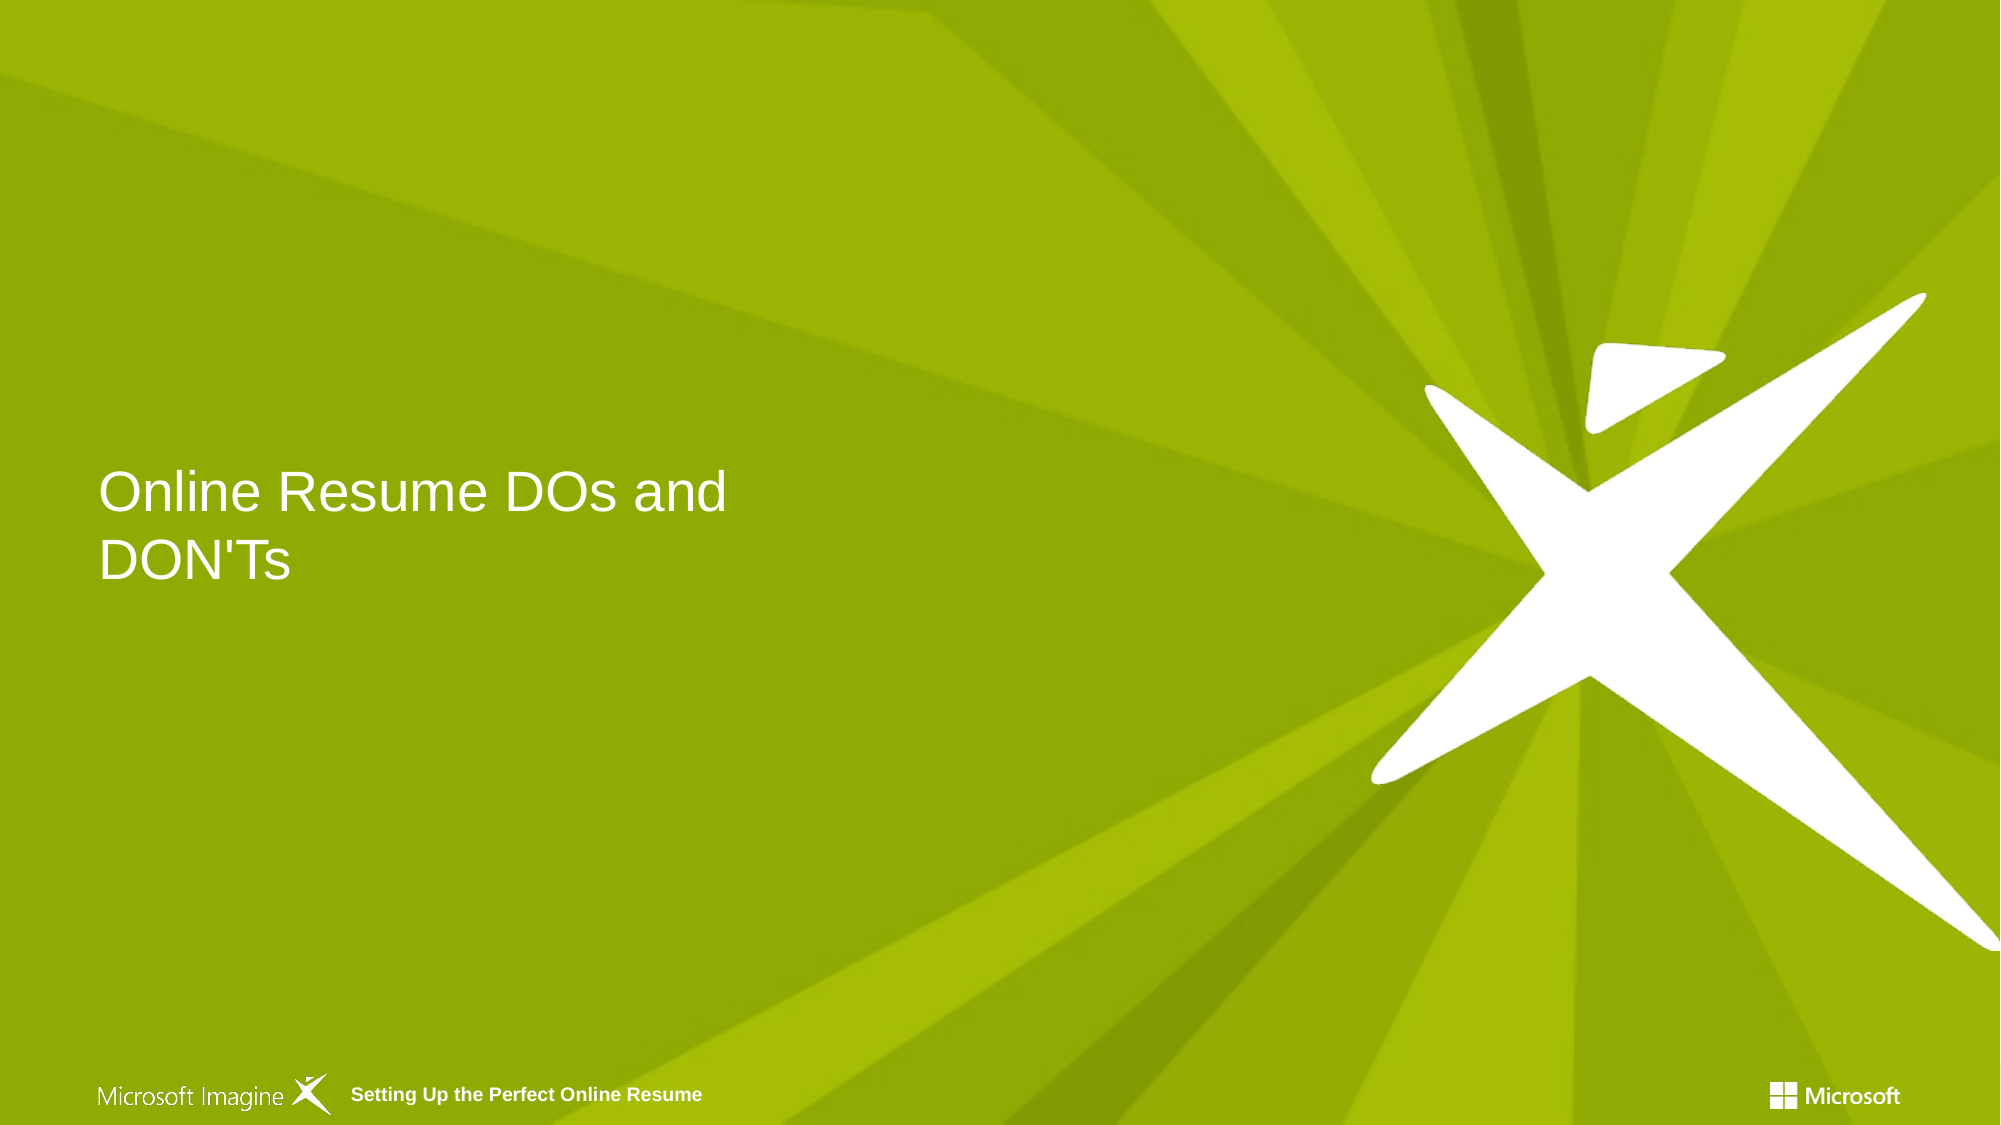

Online Resume DOs and DON'Ts
Setting Up the Perfect Online Resume